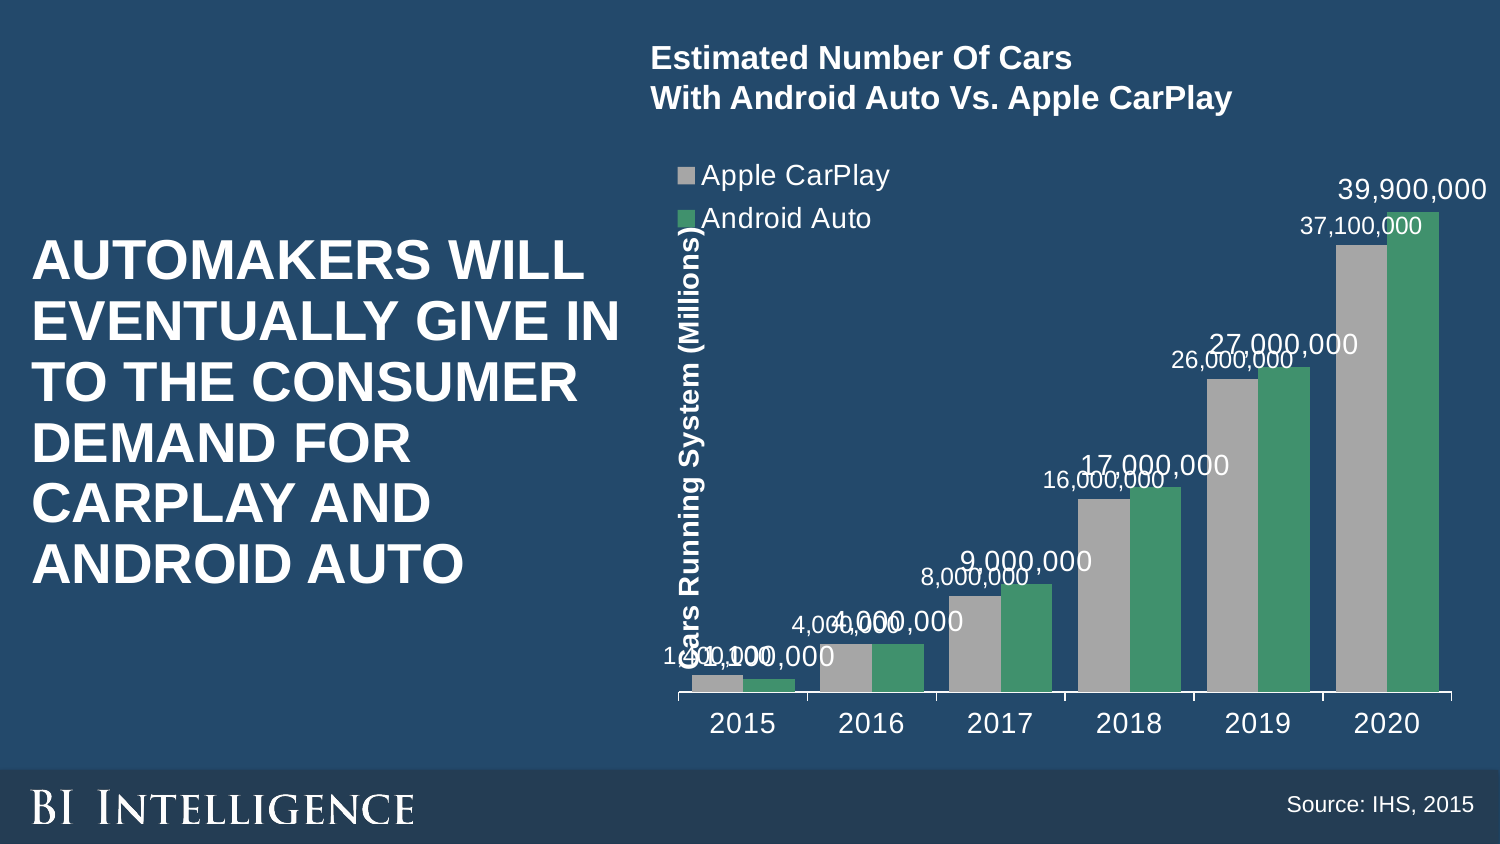

Estimated Number Of Cars
With Android Auto Vs. Apple CarPlay
AUTOMAKERS WILL EVENTUALLY GIVE IN TO THE CONSUMER DEMAND FOR CARPLAY AND ANDROID AUTO

### Chart

| Category | Apple CarPlay | Android Auto |
|---|---|---|
| 2015.0 | 1400000.0 | 1100000.0 |
| 2016.0 | 4000000.0 | 4000000.0 |
| 2017.0 | 8000000.0 | 9000000.0 |
| 2018.0 | 16000000.0 | 17000000.0 |
| 2019.0 | 26000000.0 | 27000000.0 |
| 2020.0 | 37100000.0 | 39900000.0 |
Source: IHS, 2015